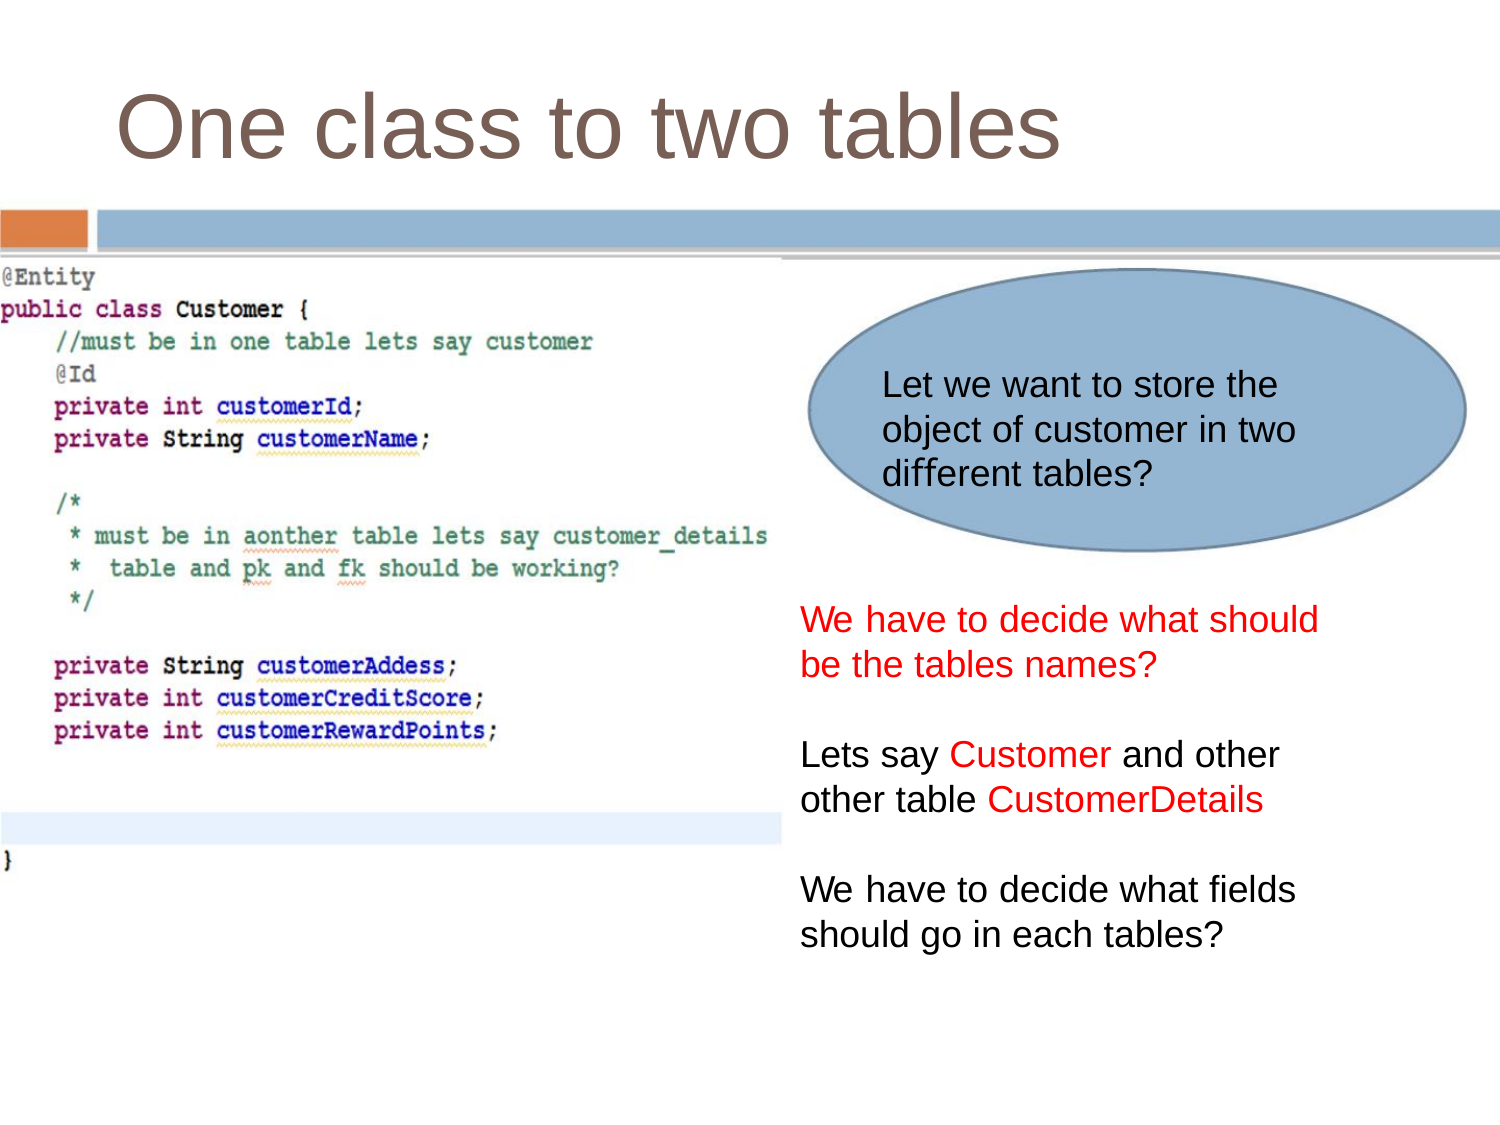

One class to two tables
Let we want to store the
object of customer in two
diﬀerent tables?
We have to decide what should
be the tables names?
Lets say Customer and other
other table CustomerDetails
We have to decide what ﬁelds
should go in each tables?